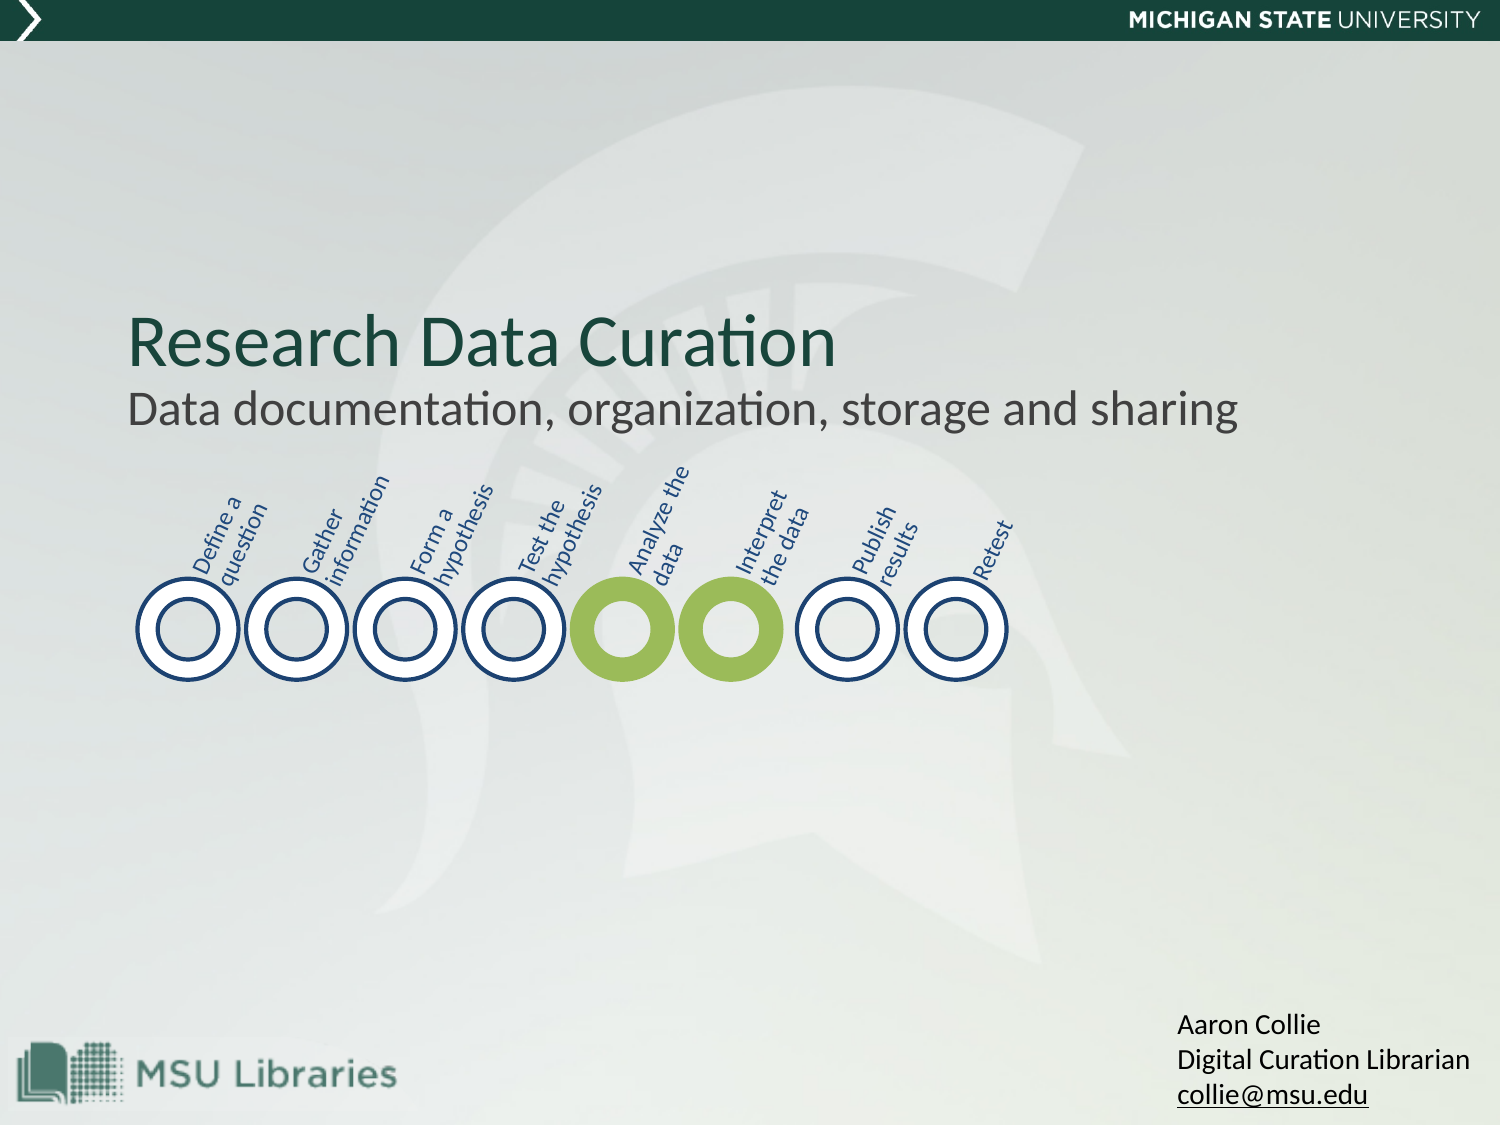

# Research Data Curation
Data documentation, organization, storage and sharing
Define a question
Gather information
Form a hypothesis
Test the hypothesis
Analyze the data
Interpret the data
Publish results
Retest
Aaron Collie
Digital Curation Librarian
collie@msu.edu